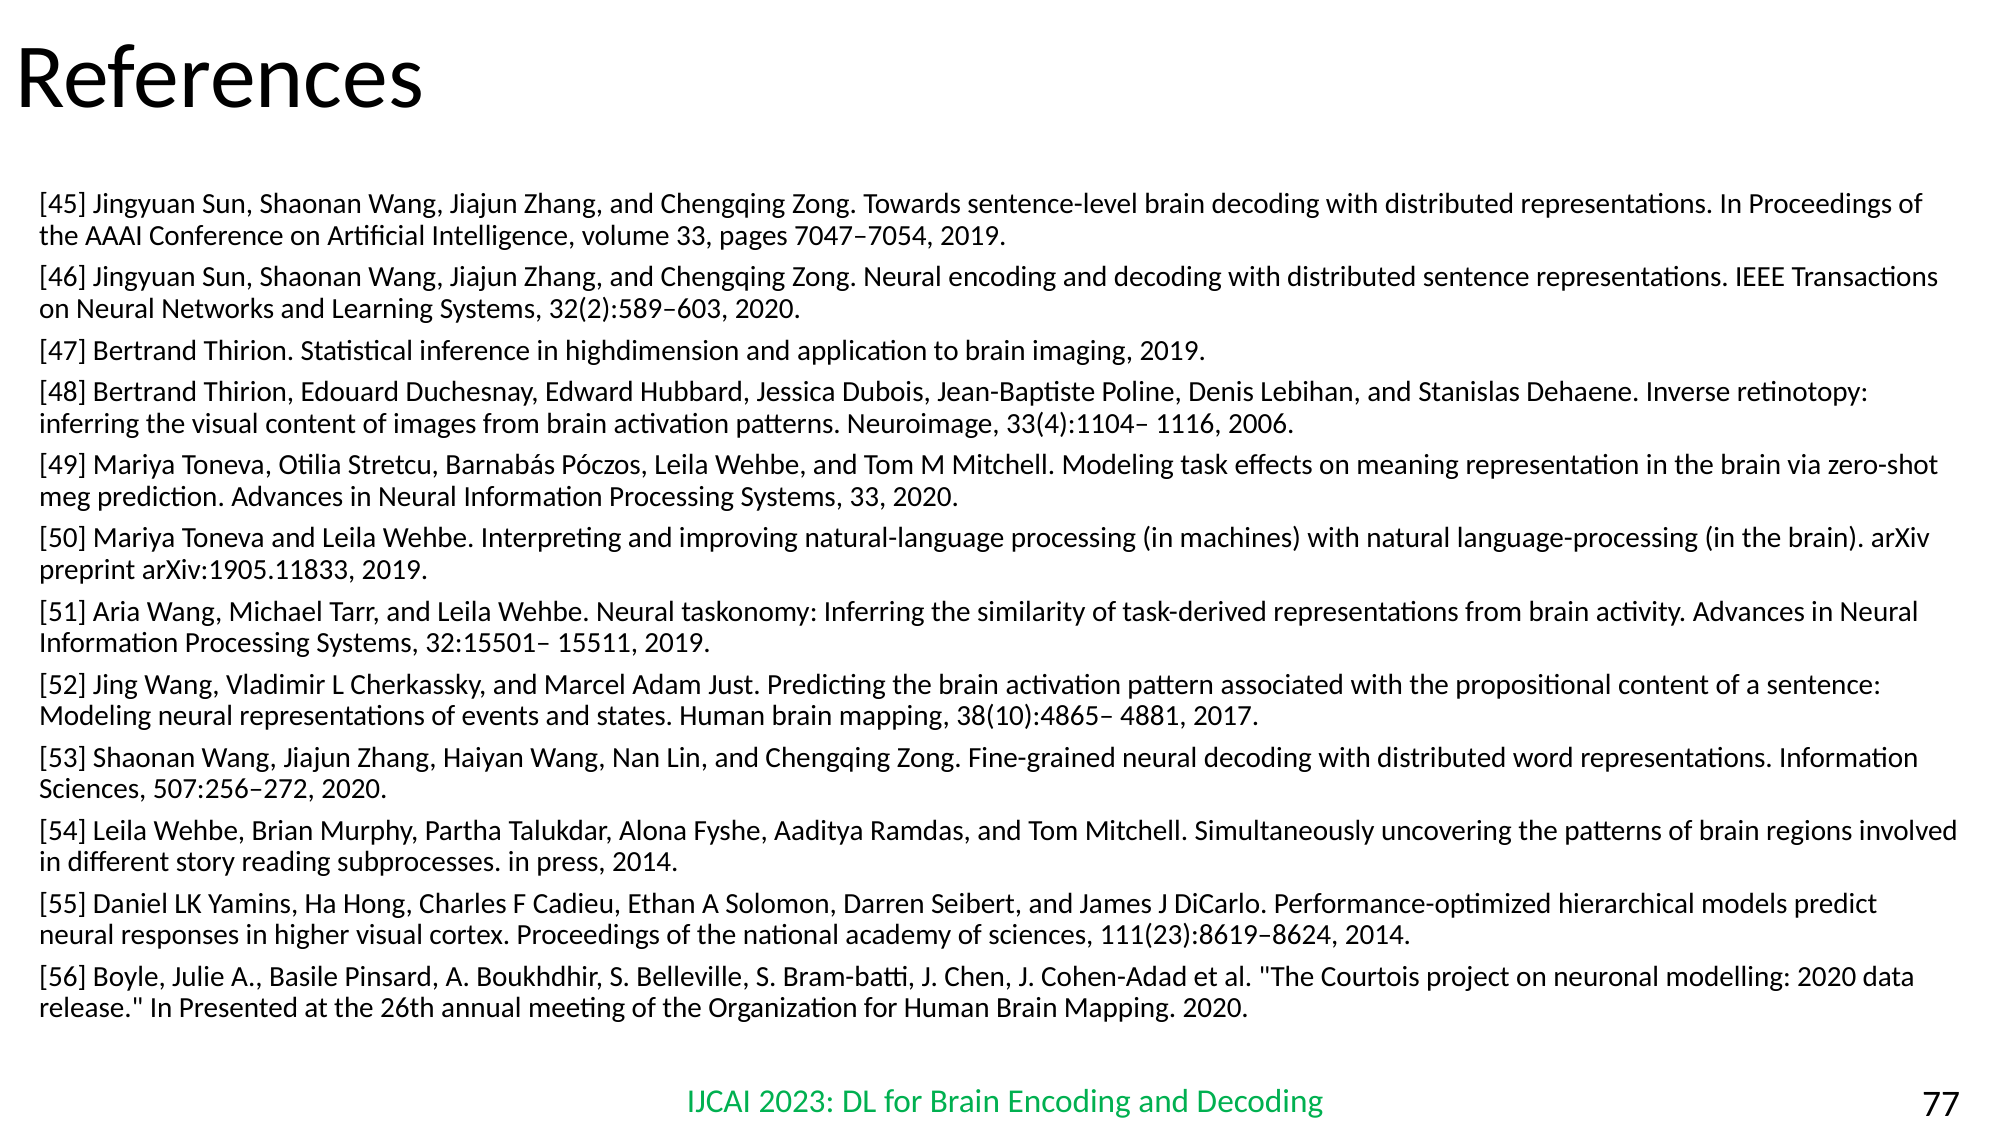

# References
[45] Jingyuan Sun, Shaonan Wang, Jiajun Zhang, and Chengqing Zong. Towards sentence-level brain decoding with distributed representations. In Proceedings of the AAAI Conference on Artificial Intelligence, volume 33, pages 7047–7054, 2019.
[46] Jingyuan Sun, Shaonan Wang, Jiajun Zhang, and Chengqing Zong. Neural encoding and decoding with distributed sentence representations. IEEE Transactions on Neural Networks and Learning Systems, 32(2):589–603, 2020.
[47] Bertrand Thirion. Statistical inference in highdimension and application to brain imaging, 2019.
[48] Bertrand Thirion, Edouard Duchesnay, Edward Hubbard, Jessica Dubois, Jean-Baptiste Poline, Denis Lebihan, and Stanislas Dehaene. Inverse retinotopy: inferring the visual content of images from brain activation patterns. Neuroimage, 33(4):1104– 1116, 2006.
[49] Mariya Toneva, Otilia Stretcu, Barnabás Póczos, Leila Wehbe, and Tom M Mitchell. Modeling task effects on meaning representation in the brain via zero-shot meg prediction. Advances in Neural Information Processing Systems, 33, 2020.
[50] Mariya Toneva and Leila Wehbe. Interpreting and improving natural-language processing (in machines) with natural language-processing (in the brain). arXiv preprint arXiv:1905.11833, 2019.
[51] Aria Wang, Michael Tarr, and Leila Wehbe. Neural taskonomy: Inferring the similarity of task-derived representations from brain activity. Advances in Neural Information Processing Systems, 32:15501– 15511, 2019.
[52] Jing Wang, Vladimir L Cherkassky, and Marcel Adam Just. Predicting the brain activation pattern associated with the propositional content of a sentence: Modeling neural representations of events and states. Human brain mapping, 38(10):4865– 4881, 2017.
[53] Shaonan Wang, Jiajun Zhang, Haiyan Wang, Nan Lin, and Chengqing Zong. Fine-grained neural decoding with distributed word representations. Information Sciences, 507:256–272, 2020.
[54] Leila Wehbe, Brian Murphy, Partha Talukdar, Alona Fyshe, Aaditya Ramdas, and Tom Mitchell. Simultaneously uncovering the patterns of brain regions involved in different story reading subprocesses. in press, 2014.
[55] Daniel LK Yamins, Ha Hong, Charles F Cadieu, Ethan A Solomon, Darren Seibert, and James J DiCarlo. Performance-optimized hierarchical models predict neural responses in higher visual cortex. Proceedings of the national academy of sciences, 111(23):8619–8624, 2014.
[56] Boyle, Julie A., Basile Pinsard, A. Boukhdhir, S. Belleville, S. Bram-batti, J. Chen, J. Cohen-Adad et al. "The Courtois project on neuronal modelling: 2020 data release." In Presented at the 26th annual meeting of the Organization for Human Brain Mapping. 2020.

IJCAI 2023: DL for Brain Encoding and Decoding
77